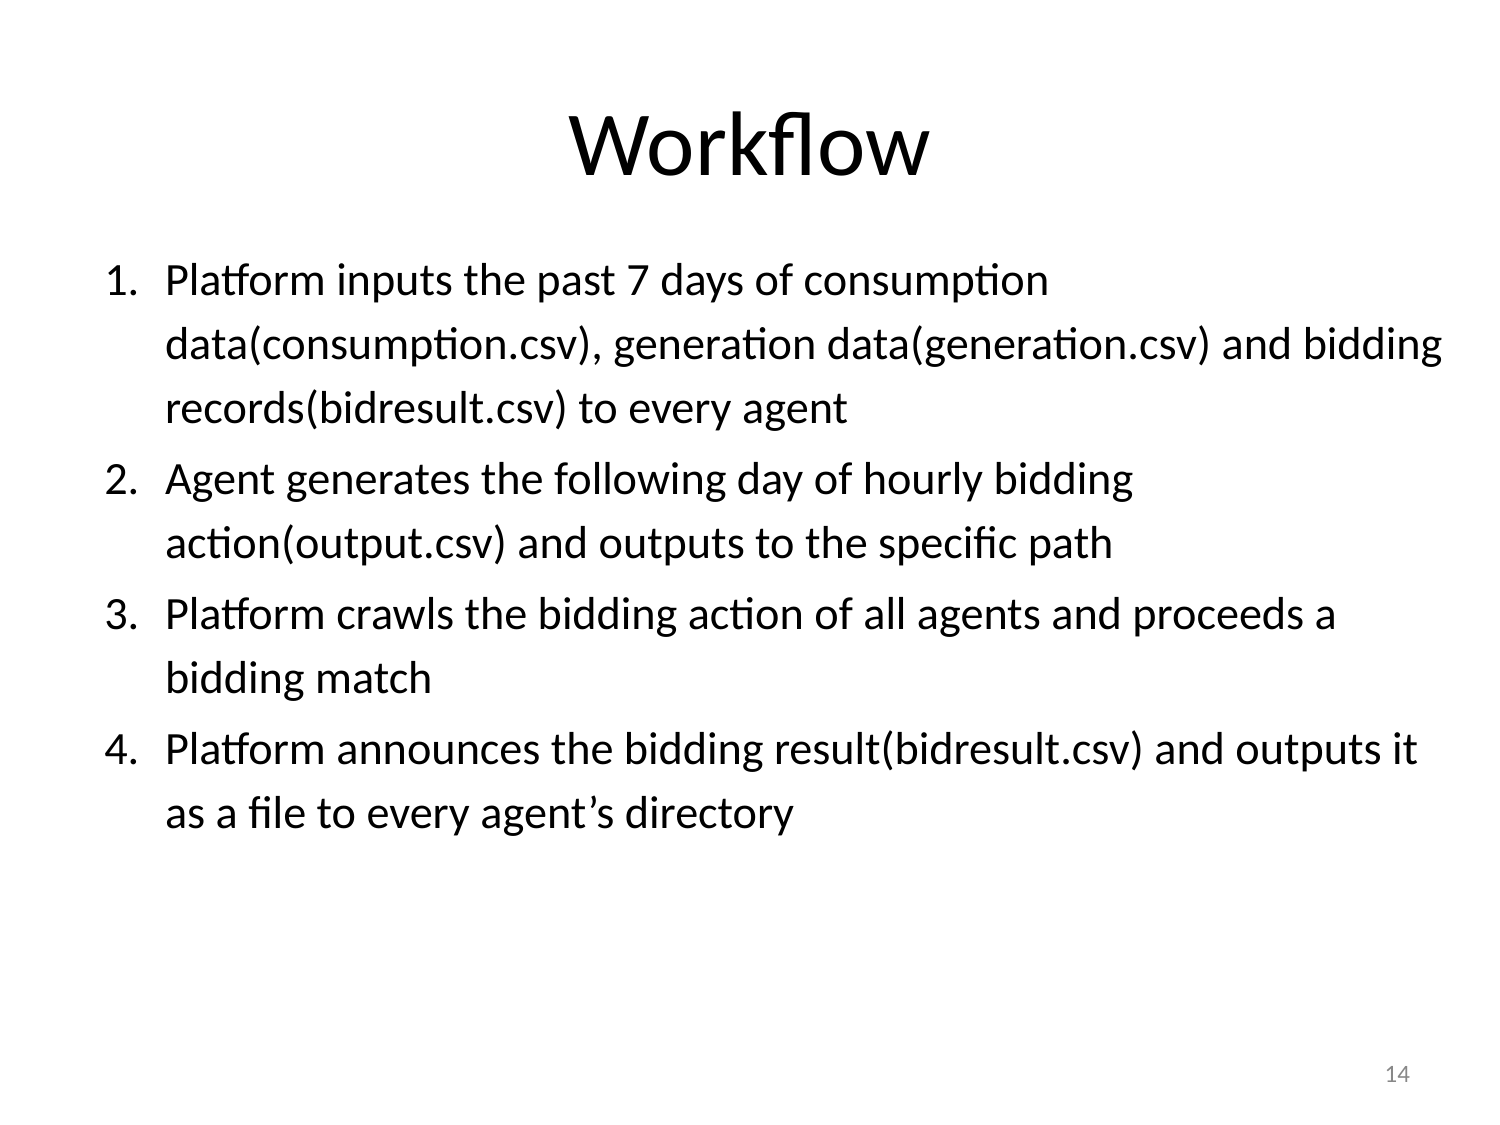

# Workflow
Platform inputs the past 7 days of consumption data(consumption.csv), generation data(generation.csv) and bidding records(bidresult.csv) to every agent
Agent generates the following day of hourly bidding action(output.csv) and outputs to the specific path
Platform crawls the bidding action of all agents and proceeds a bidding match
Platform announces the bidding result(bidresult.csv) and outputs it as a file to every agent’s directory
14